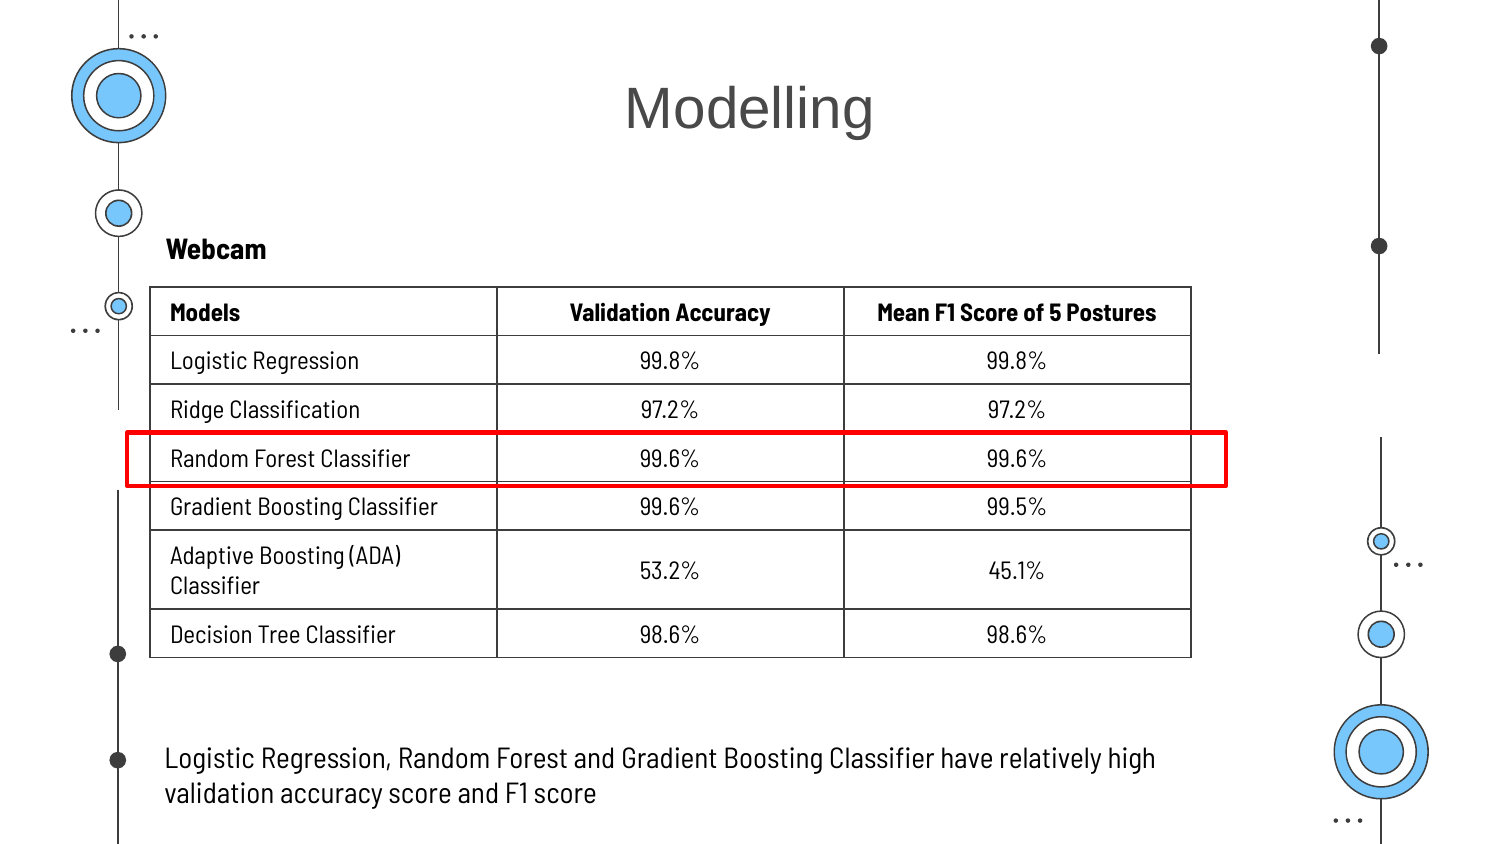

# Modelling
Webcam
| Models | Validation Accuracy | Mean F1 Score of 5 Postures |
| --- | --- | --- |
| Logistic Regression | 99.8% | 99.8% |
| Ridge Classification | 97.2% | 97.2% |
| Random Forest Classifier | 99.6% | 99.6% |
| Gradient Boosting Classifier | 99.6% | 99.5% |
| Adaptive Boosting (ADA) Classifier | 53.2% | 45.1% |
| Decision Tree Classifier | 98.6% | 98.6% |

Logistic Regression, Random Forest and Gradient Boosting Classifier have relatively high validation accuracy score and F1 score